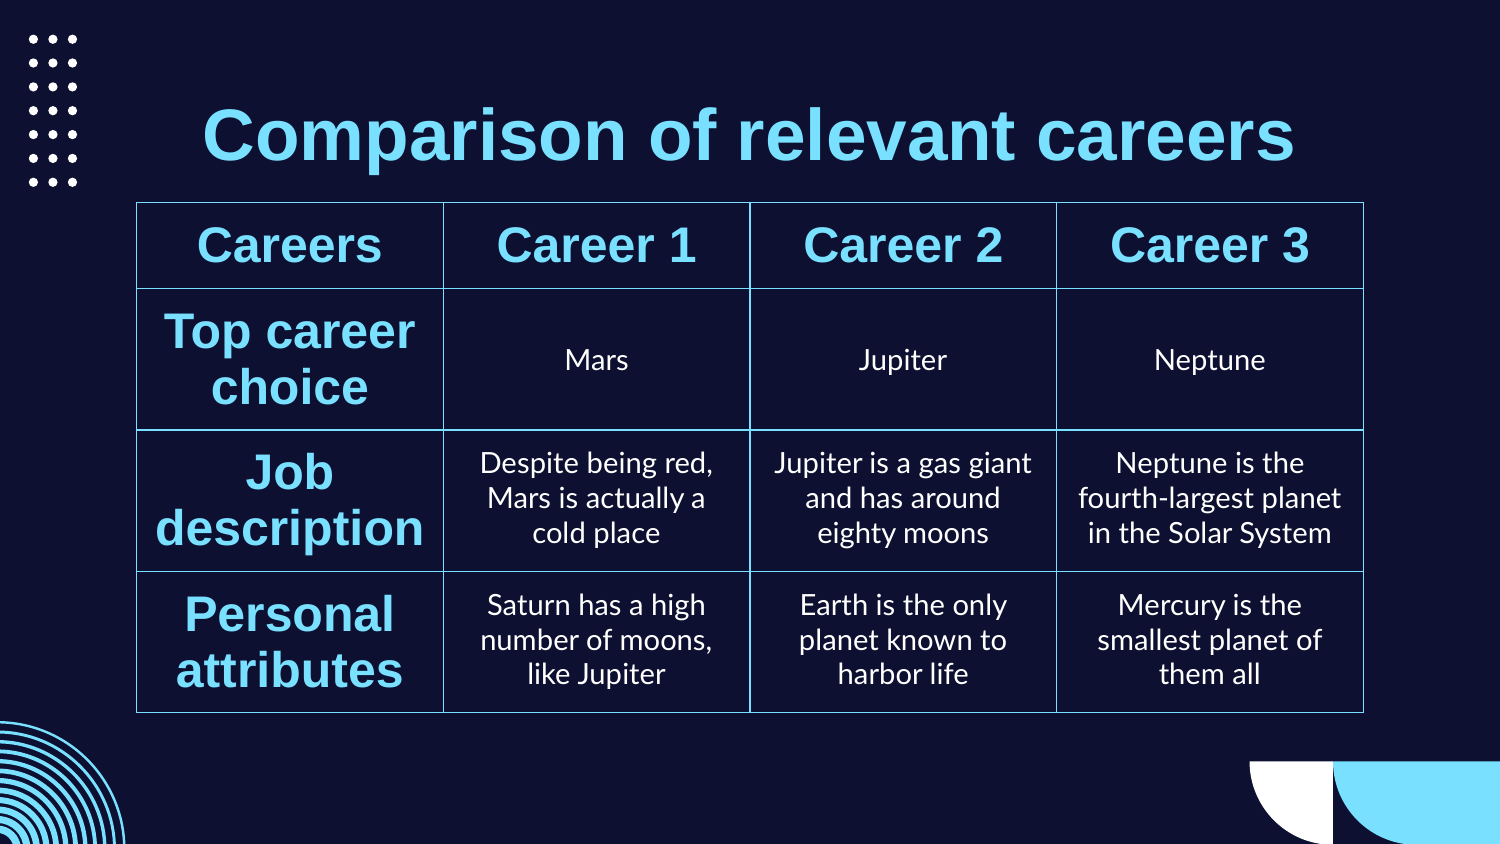

# Comparison of relevant careers
| Careers | Career 1 | Career 2 | Career 3 |
| --- | --- | --- | --- |
| Top career choice | Mars | Jupiter | Neptune |
| Job description | Despite being red, Mars is actually a cold place | Jupiter is a gas giant and has around eighty moons | Neptune is the fourth-largest planet in the Solar System |
| Personal attributes | Saturn has a high number of moons, like Jupiter | Earth is the only planet known to harbor life | Mercury is the smallest planet of them all |